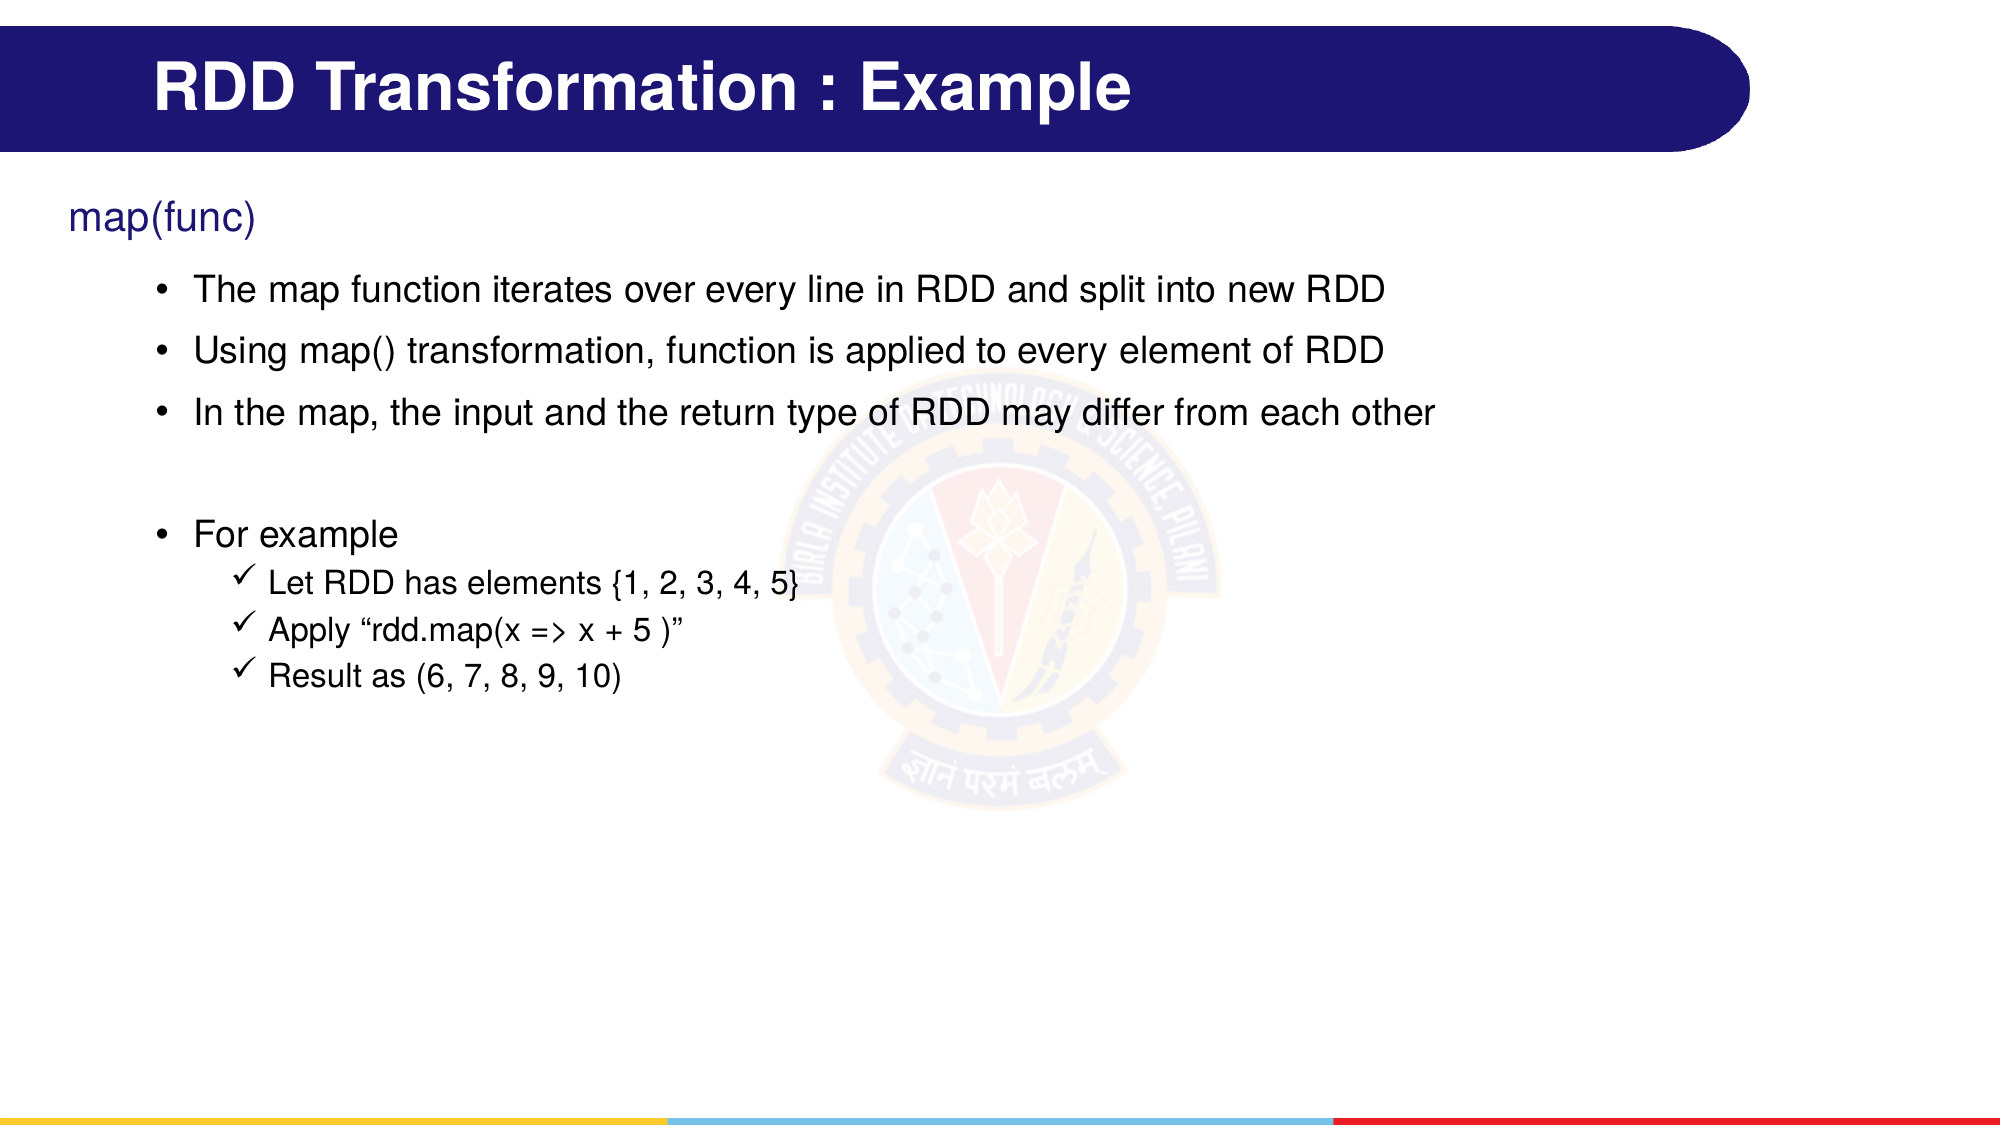

# RDD Transformation : Example
map(func)

The map function iterates over every line in RDD and split into new RDD
Using map() transformation, function is applied to every element of RDD
In the map, the input and the return type of RDD may differ from each other

For example
Let RDD has elements {1, 2, 3, 4, 5}
Apply “rdd.map(x => x + 5 )”
Result as (6, 7, 8, 9, 10)